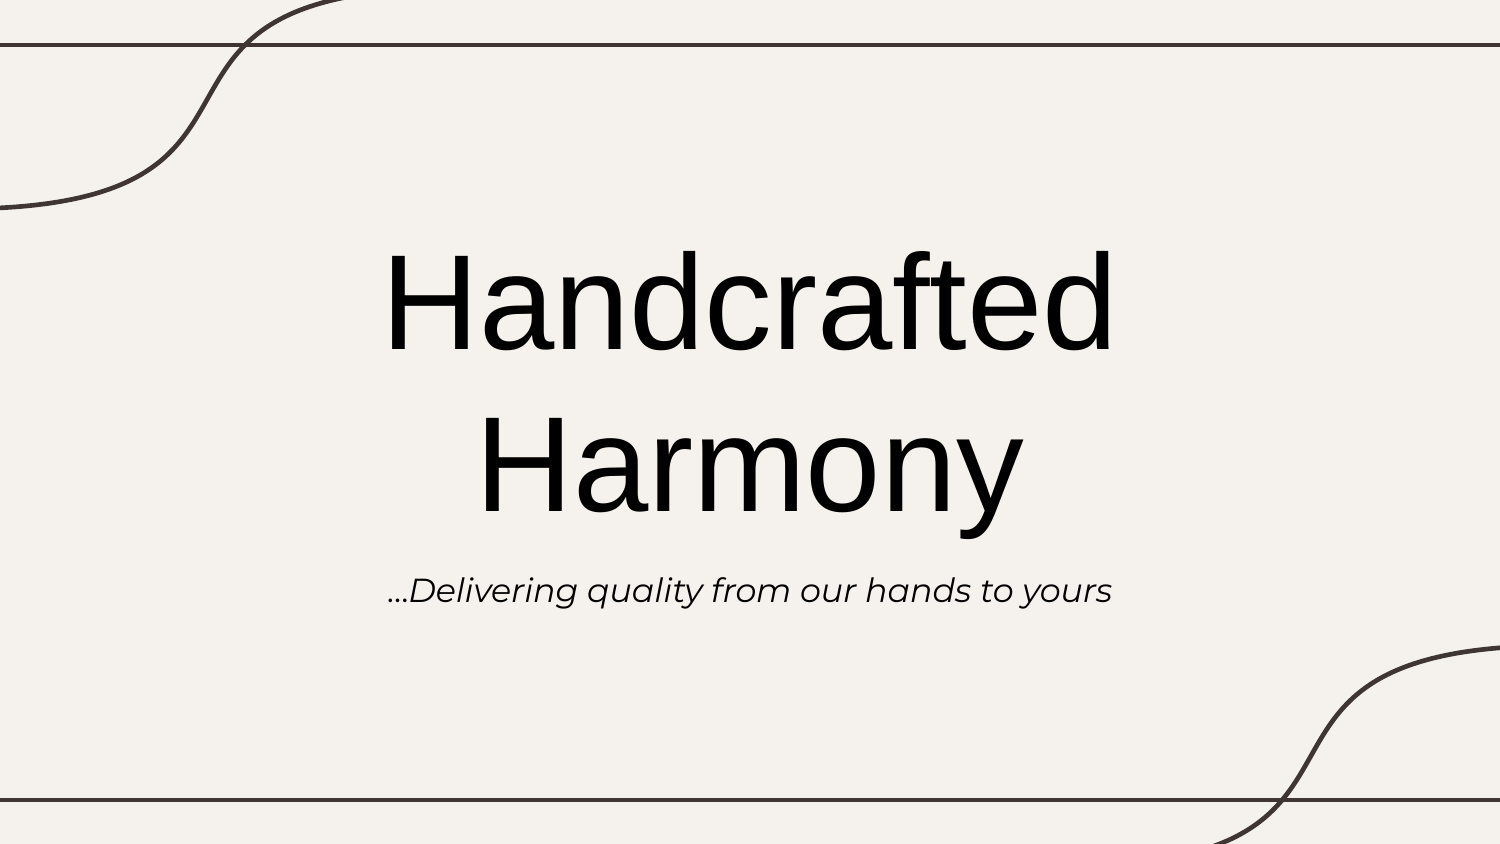

# Handcrafted Harmony
…Delivering quality from our hands to yours